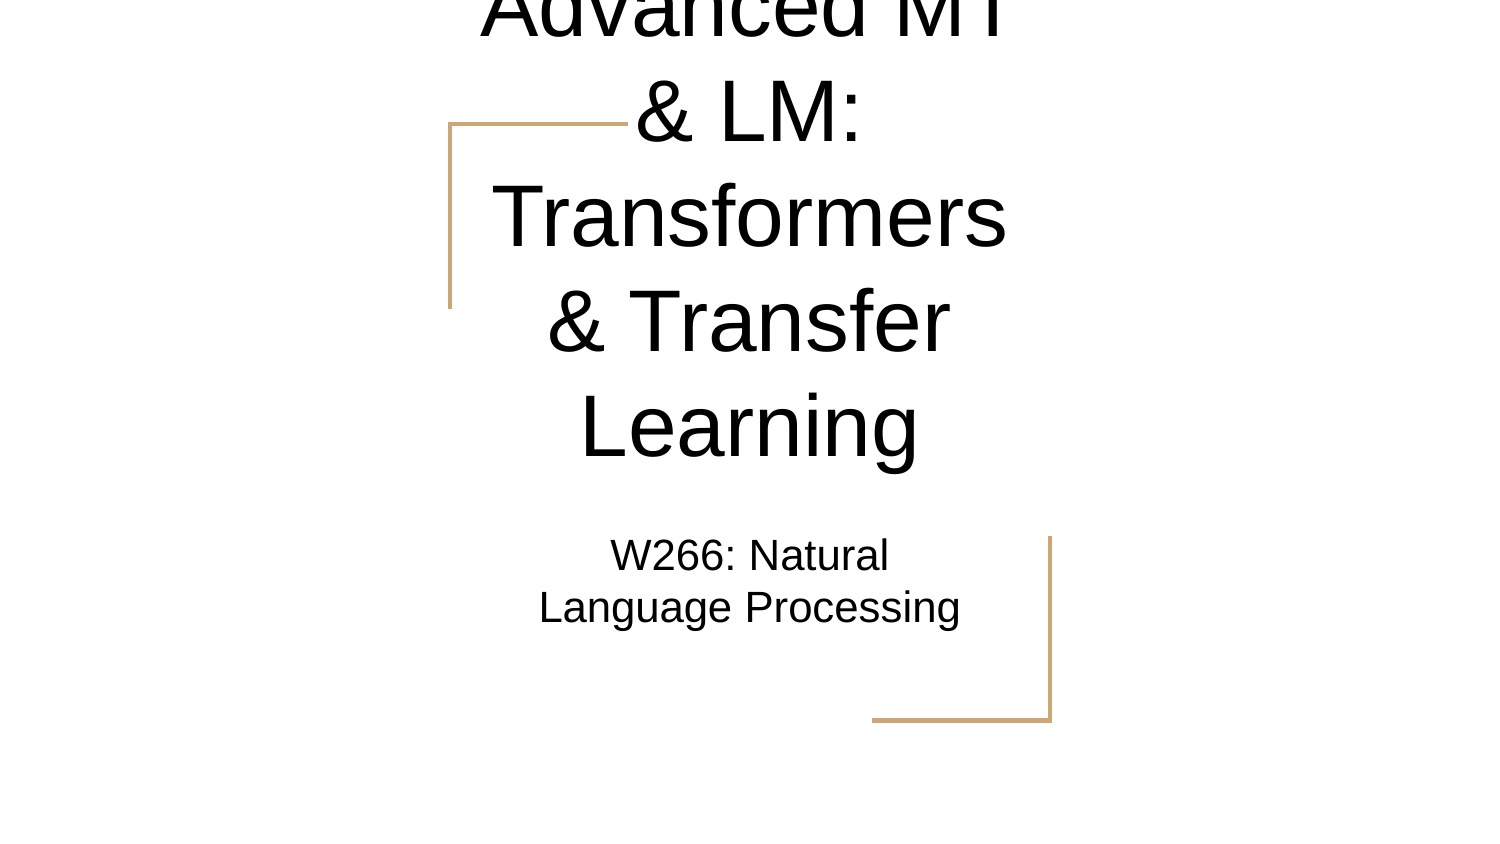

# Advanced MT & LM:
Transformers & Transfer Learning
W266: Natural Language Processing